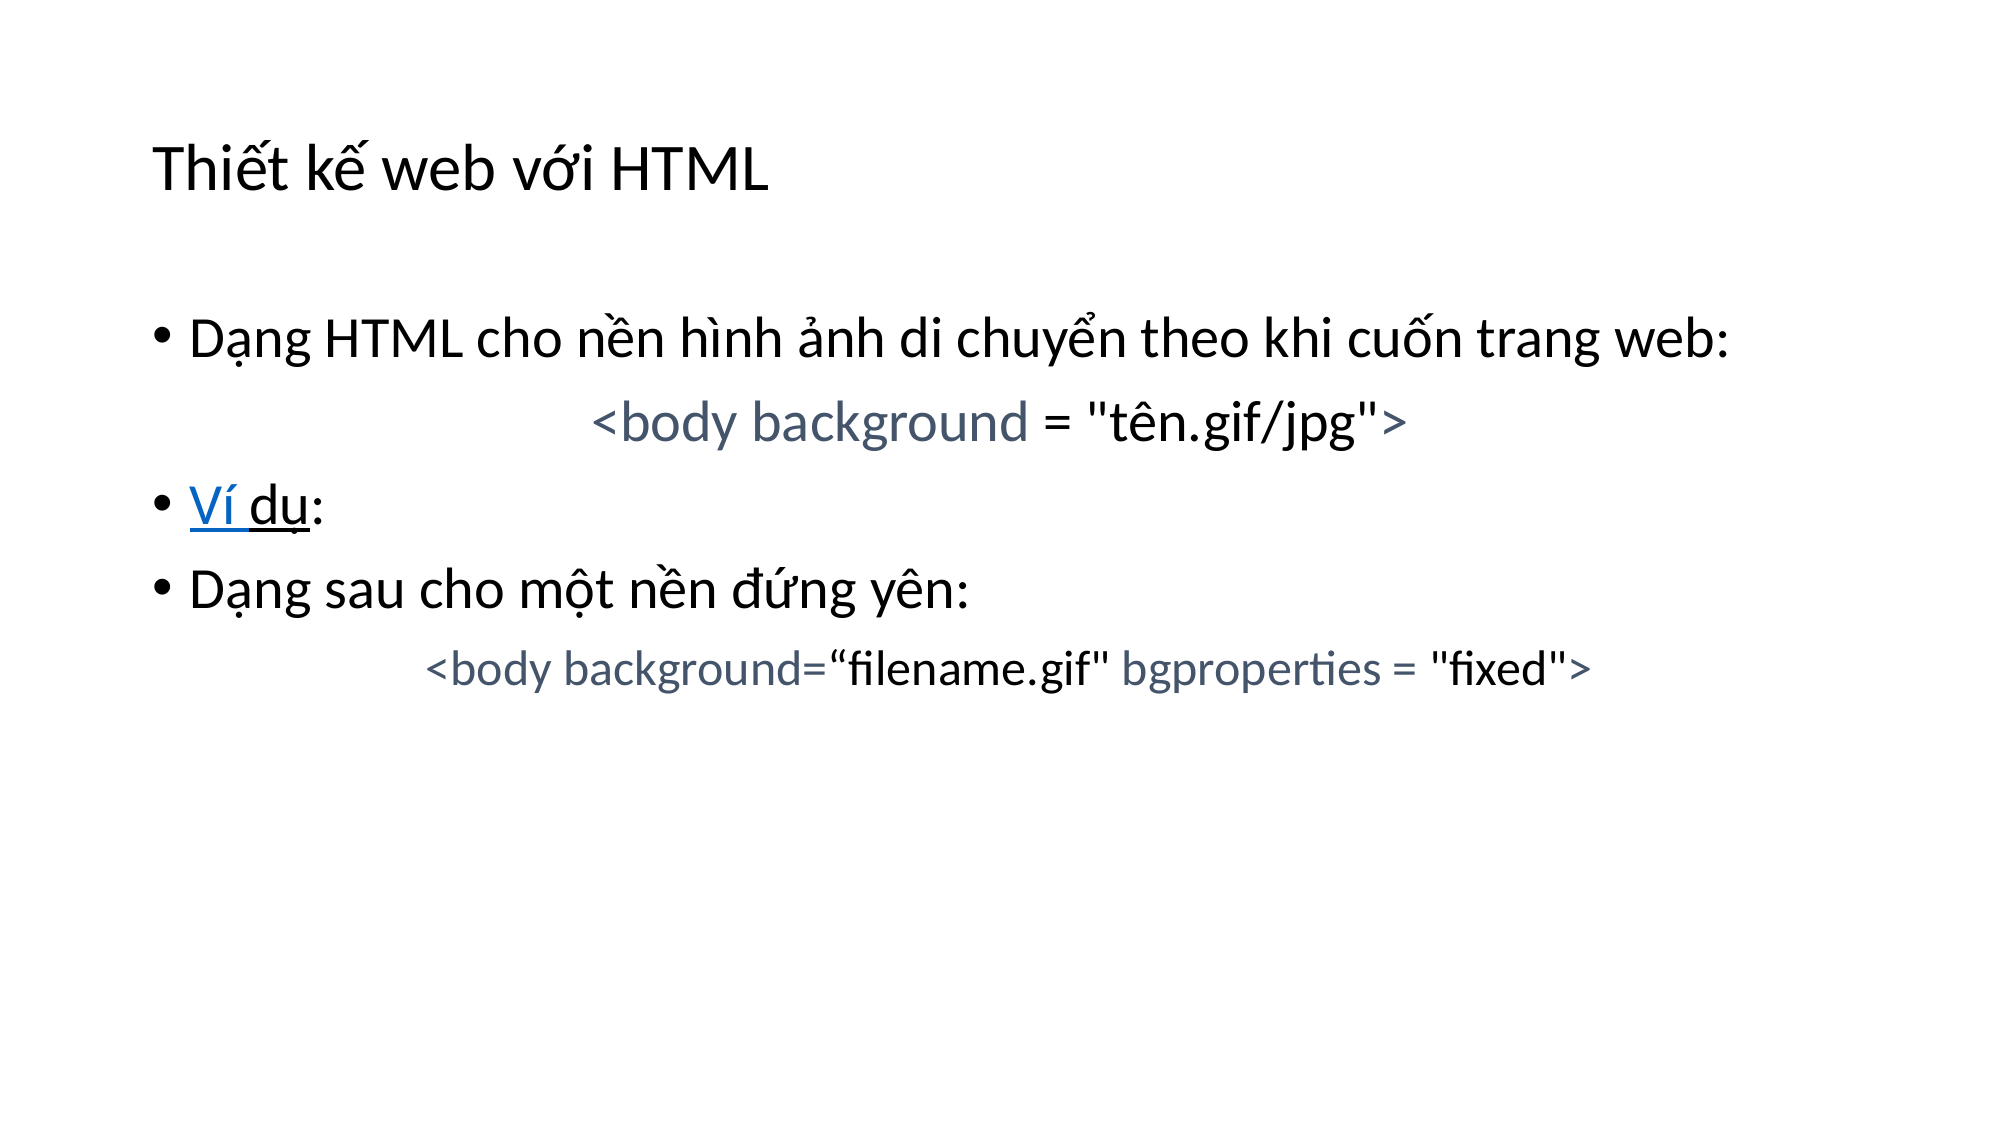

# Thiết kế web với HTML
Dạng HTML cho nền hình ảnh di chuyển theo khi cuốn trang web:
<body background = "tên.gif/jpg">
Ví dụ:
Dạng sau cho một nền đứng yên:
<body background=“filename.gif" bgproperties = "fixed">